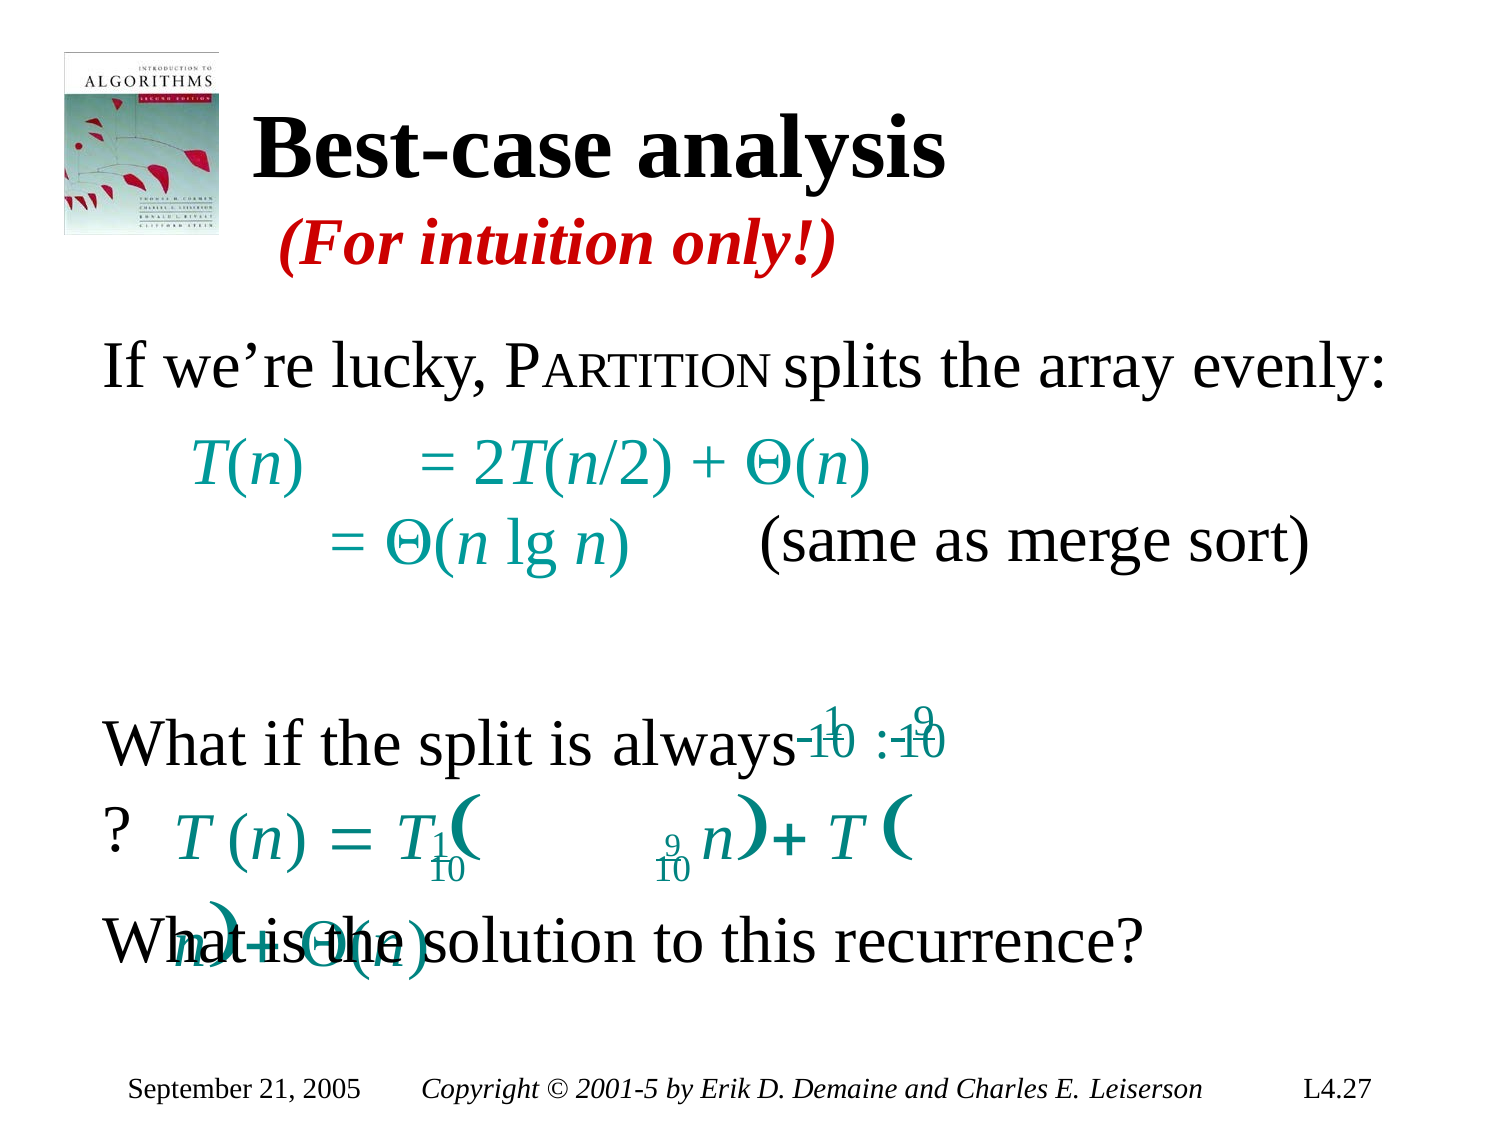

# Best-case analysis
(For intuition only!)
If we’re lucky, PARTITION splits the array evenly:
T(n)	= 2T(n/2) + Θ(n)
(same as merge sort)
= Θ(n lg n)
What if the split is always 1	: 9	?
10	10
T (n) = T (	n)+ T (	n)+ Θ(n)
1	 9
10	10
What is the solution to this recurrence?
September 21, 2005
Copyright © 2001-5 by Erik D. Demaine and Charles E. Leiserson
L4.27